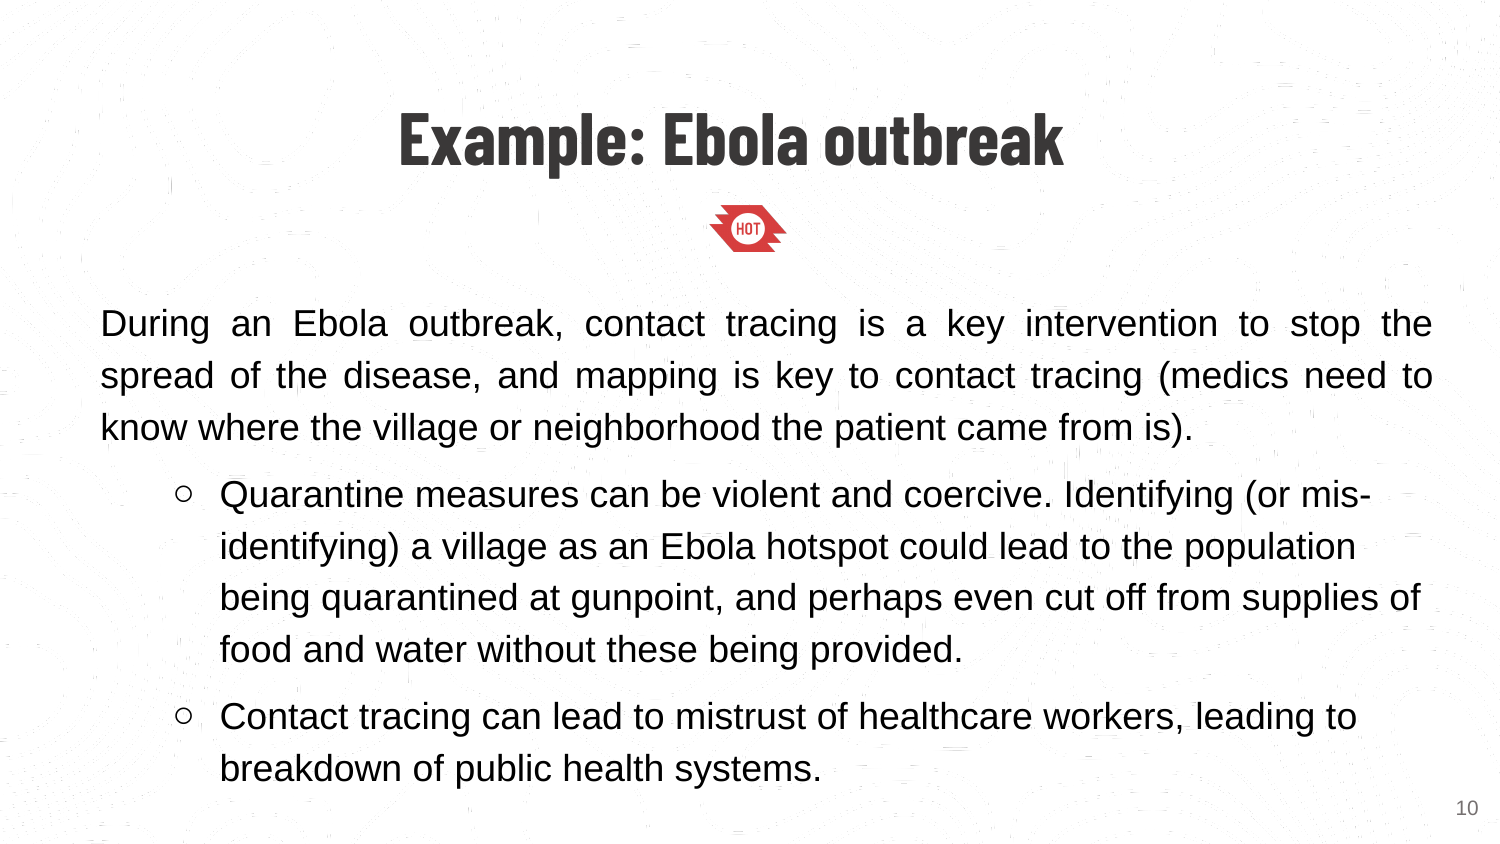

Example: Ebola outbreak
During an Ebola outbreak, contact tracing is a key intervention to stop the spread of the disease, and mapping is key to contact tracing (medics need to know where the village or neighborhood the patient came from is).
Quarantine measures can be violent and coercive. Identifying (or mis-identifying) a village as an Ebola hotspot could lead to the population being quarantined at gunpoint, and perhaps even cut off from supplies of food and water without these being provided.
Contact tracing can lead to mistrust of healthcare workers, leading to breakdown of public health systems.

10